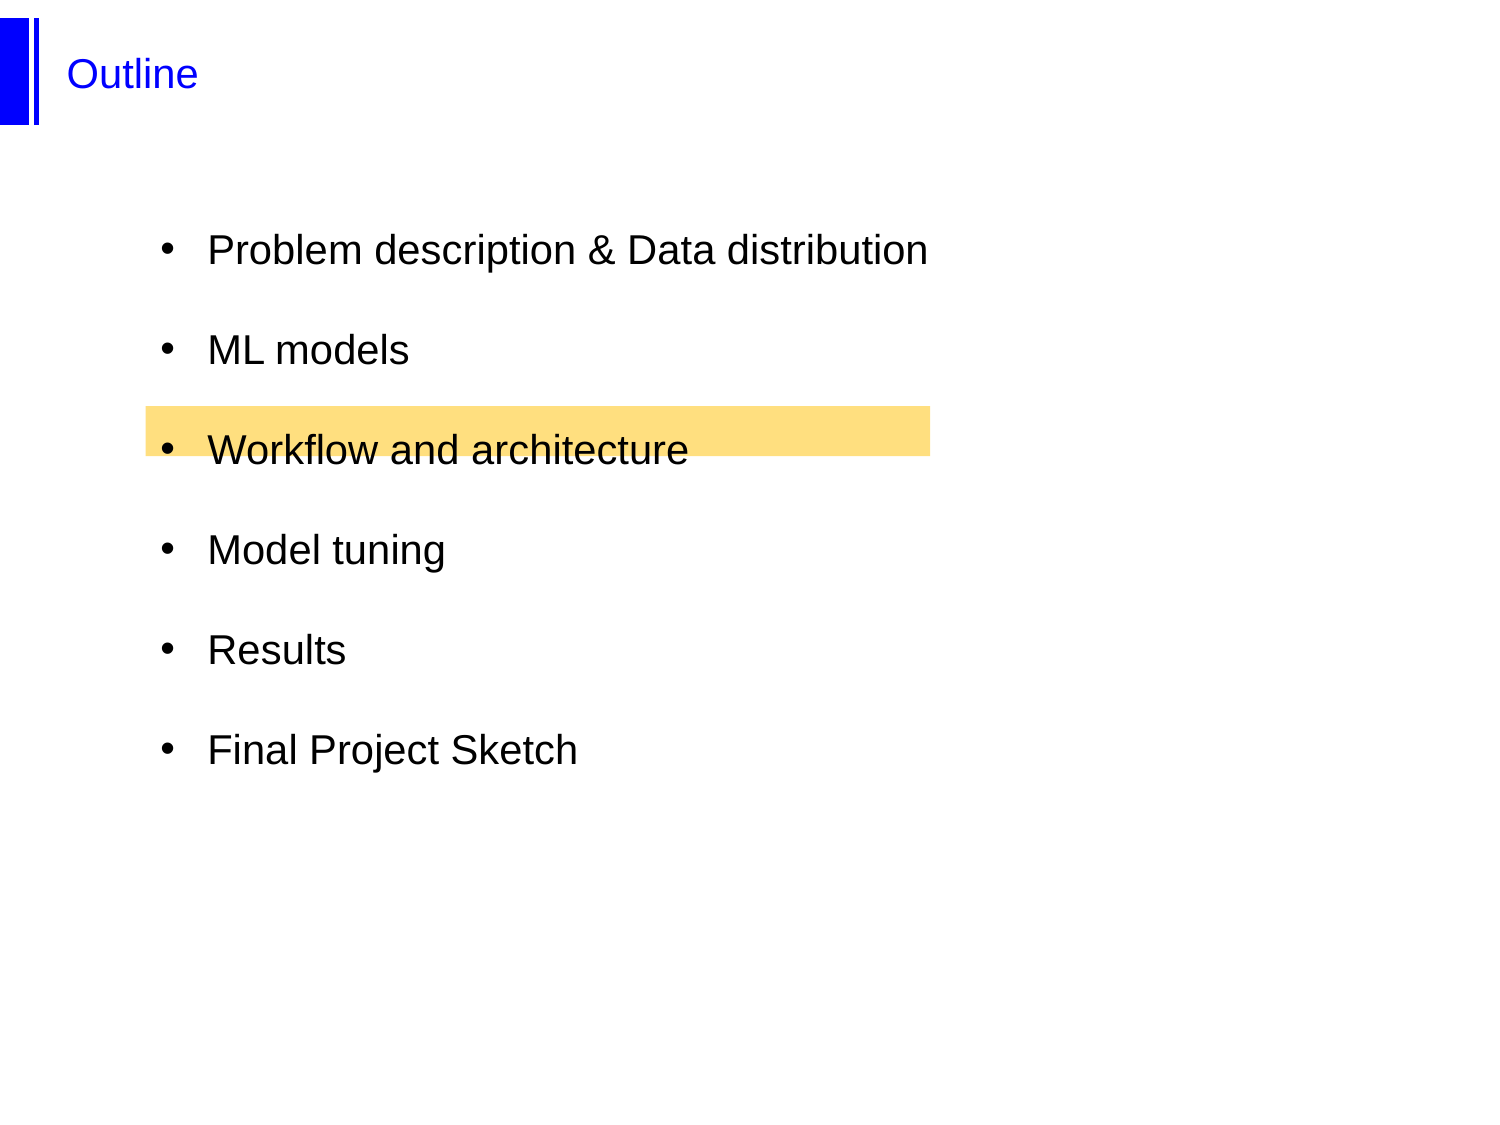

Outline
Problem description & Data distribution
ML models
Workflow and architecture
Model tuning
Results
Final Project Sketch